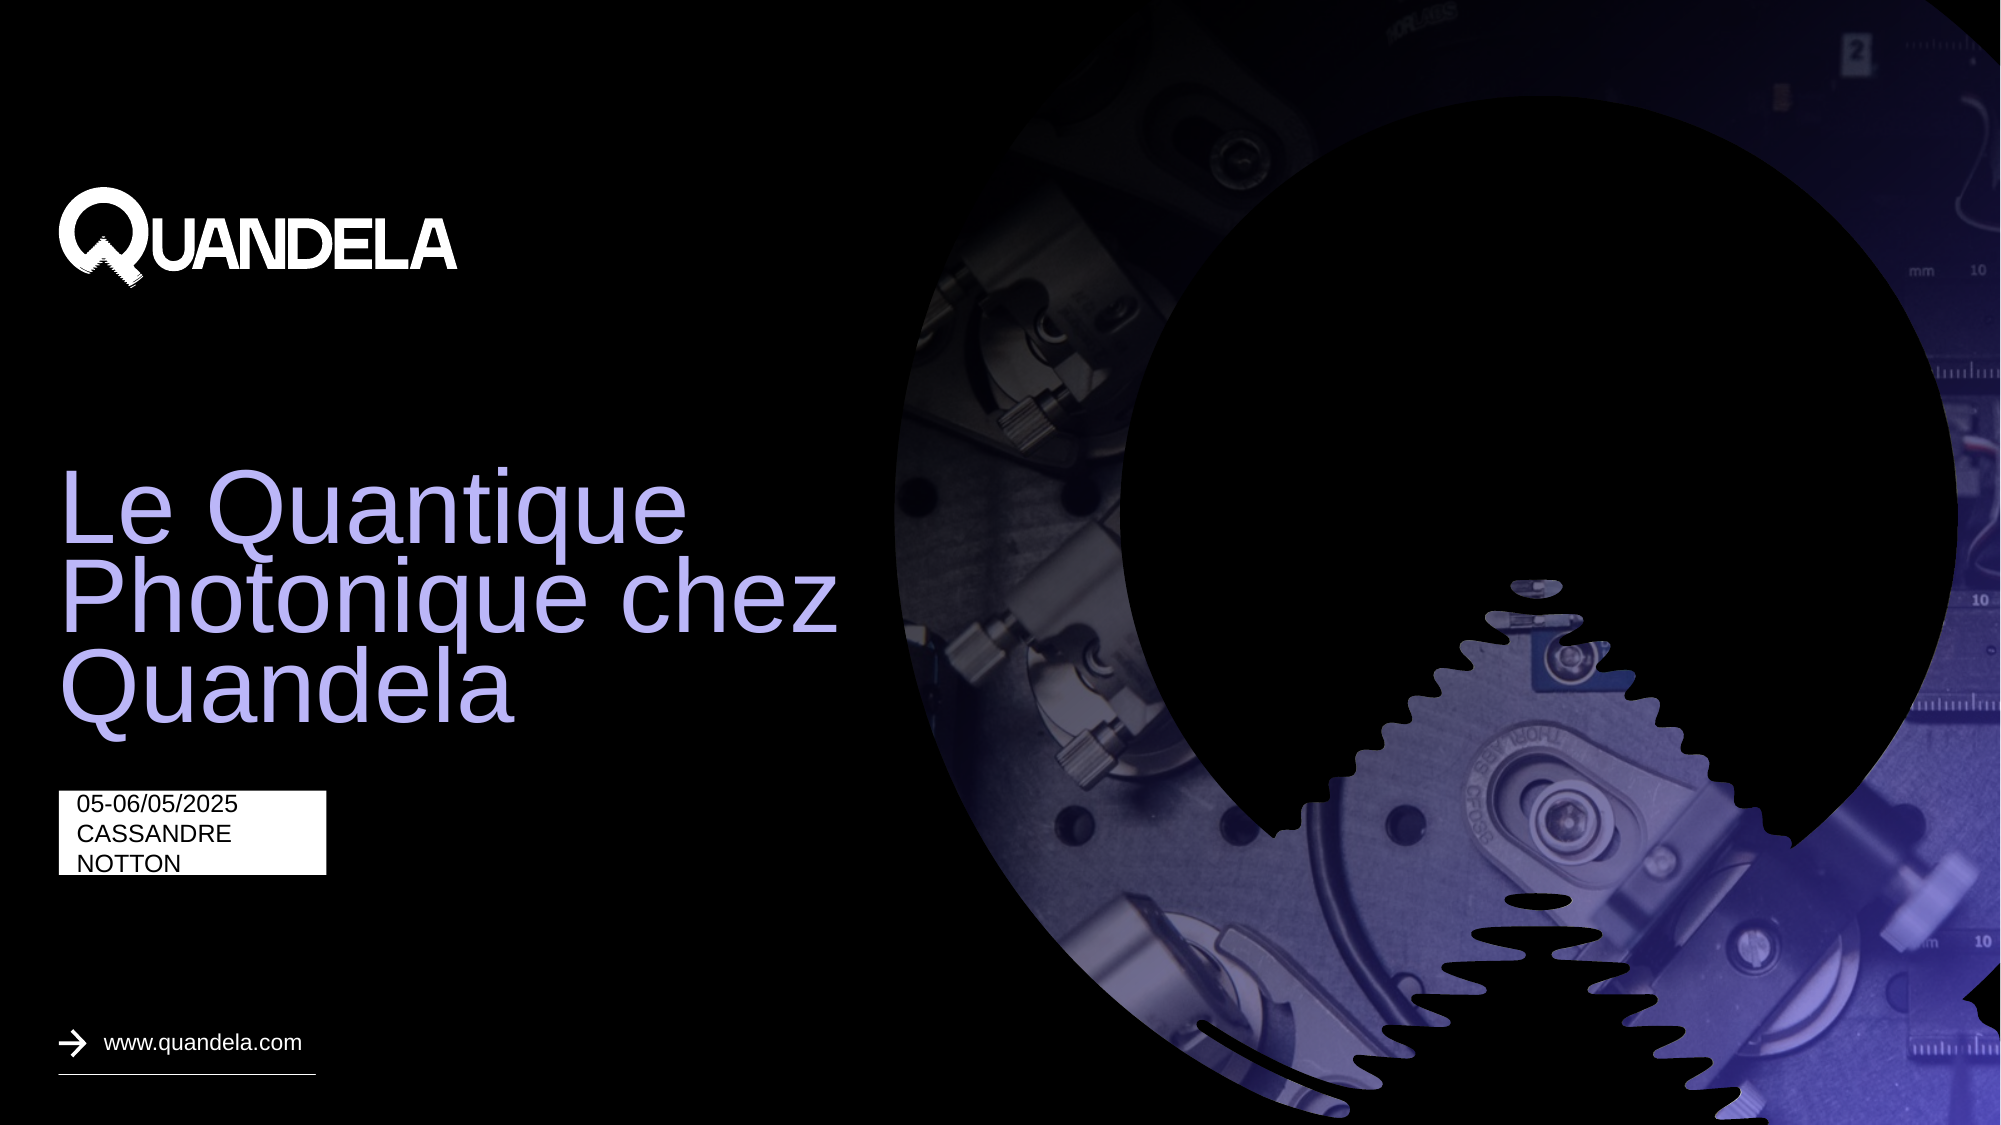

# Le Quantique Photonique chez Quandela
05-06/05/2025
Cassandre notton